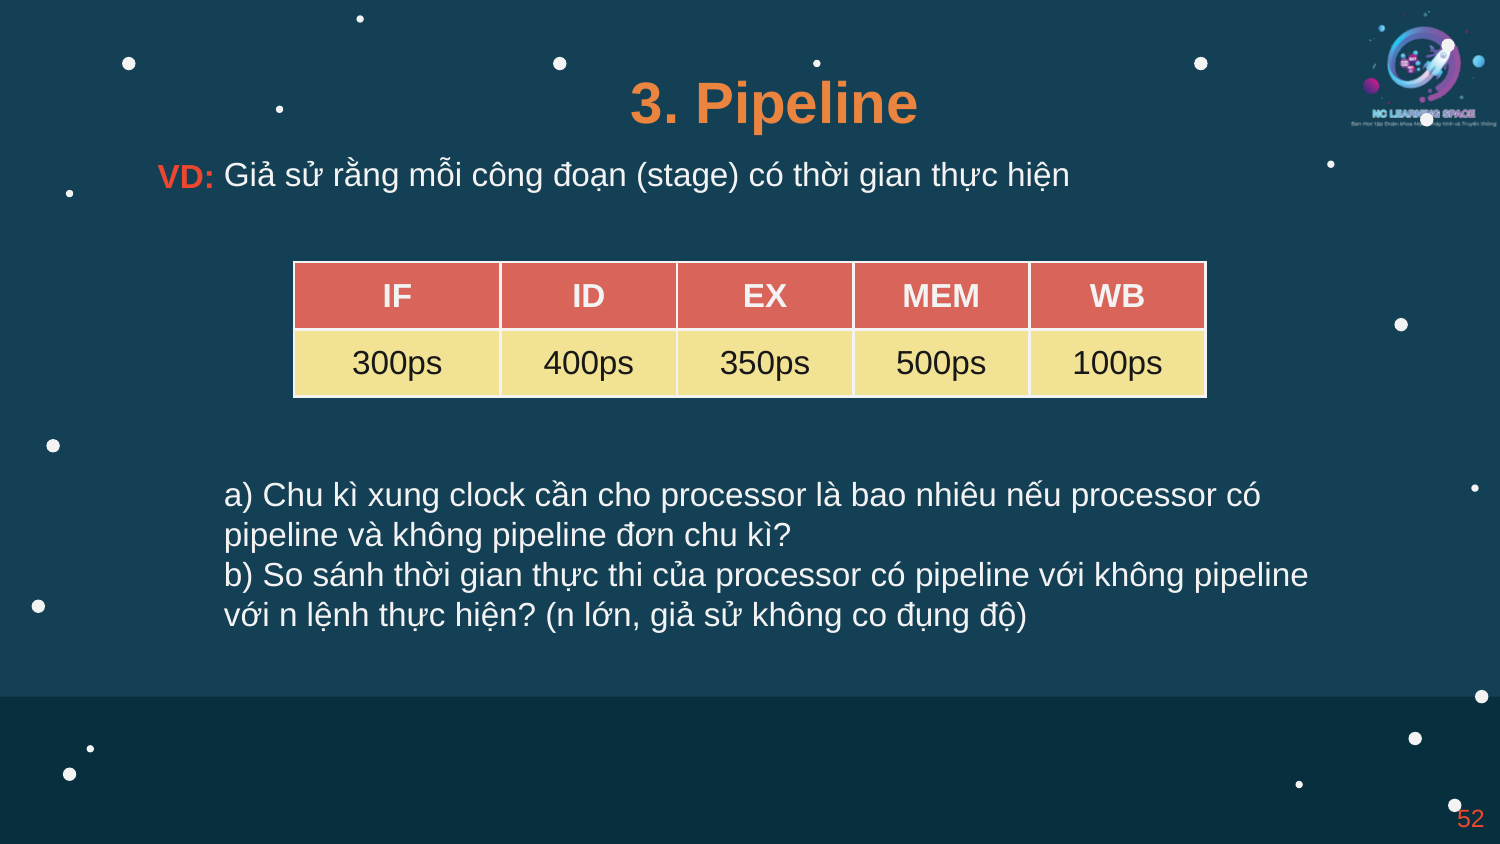

3. Pipeline
Giả sử rằng mỗi công đoạn (stage) có thời gian thực hiện

a) Chu kì xung clock cần cho processor là bao nhiêu nếu processor có pipeline và không pipeline đơn chu kì?
b) So sánh thời gian thực thi của processor có pipeline với không pipeline với n lệnh thực hiện? (n lớn, giả sử không co đụng độ)
VD:
| IF | ID | EX | MEM | WB |
| --- | --- | --- | --- | --- |
| 300ps | 400ps | 350ps | 500ps | 100ps |
52